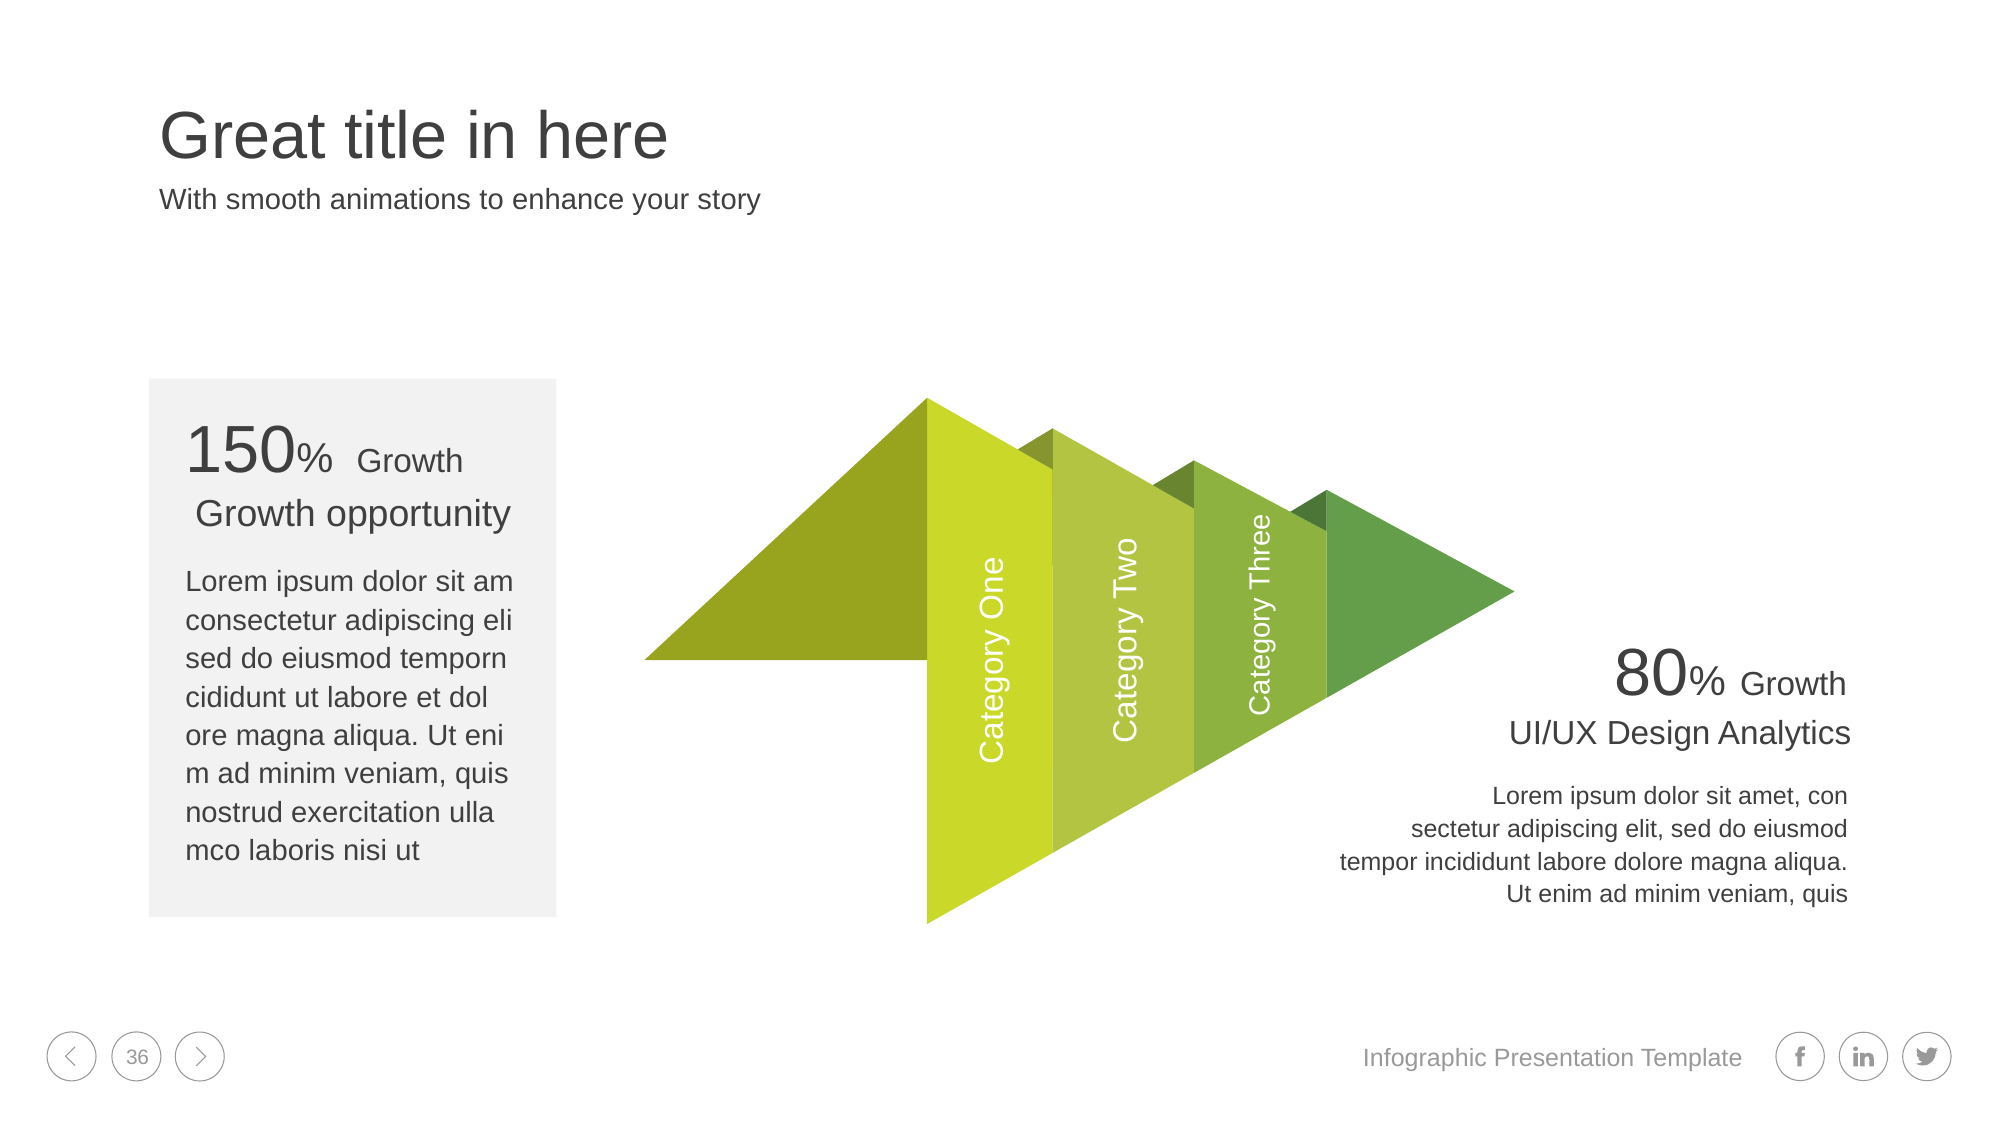

Great title in here
With smooth animations to enhance your story

150% Growth
Growth opportunity
Lorem ipsum dolor sit am consectetur adipiscing eli sed do eiusmod temporn cididunt ut labore et dol ore magna aliqua. Ut eni m ad minim veniam, quis nostrud exercitation ulla mco laboris nisi ut

Category Three
Category Two
Category One
80% Growth
UI/UX Design Analytics
Lorem ipsum dolor sit amet, con
sectetur adipiscing elit, sed do eiusmod tempor incididunt labore dolore magna aliqua. Ut enim ad minim veniam, quis
36